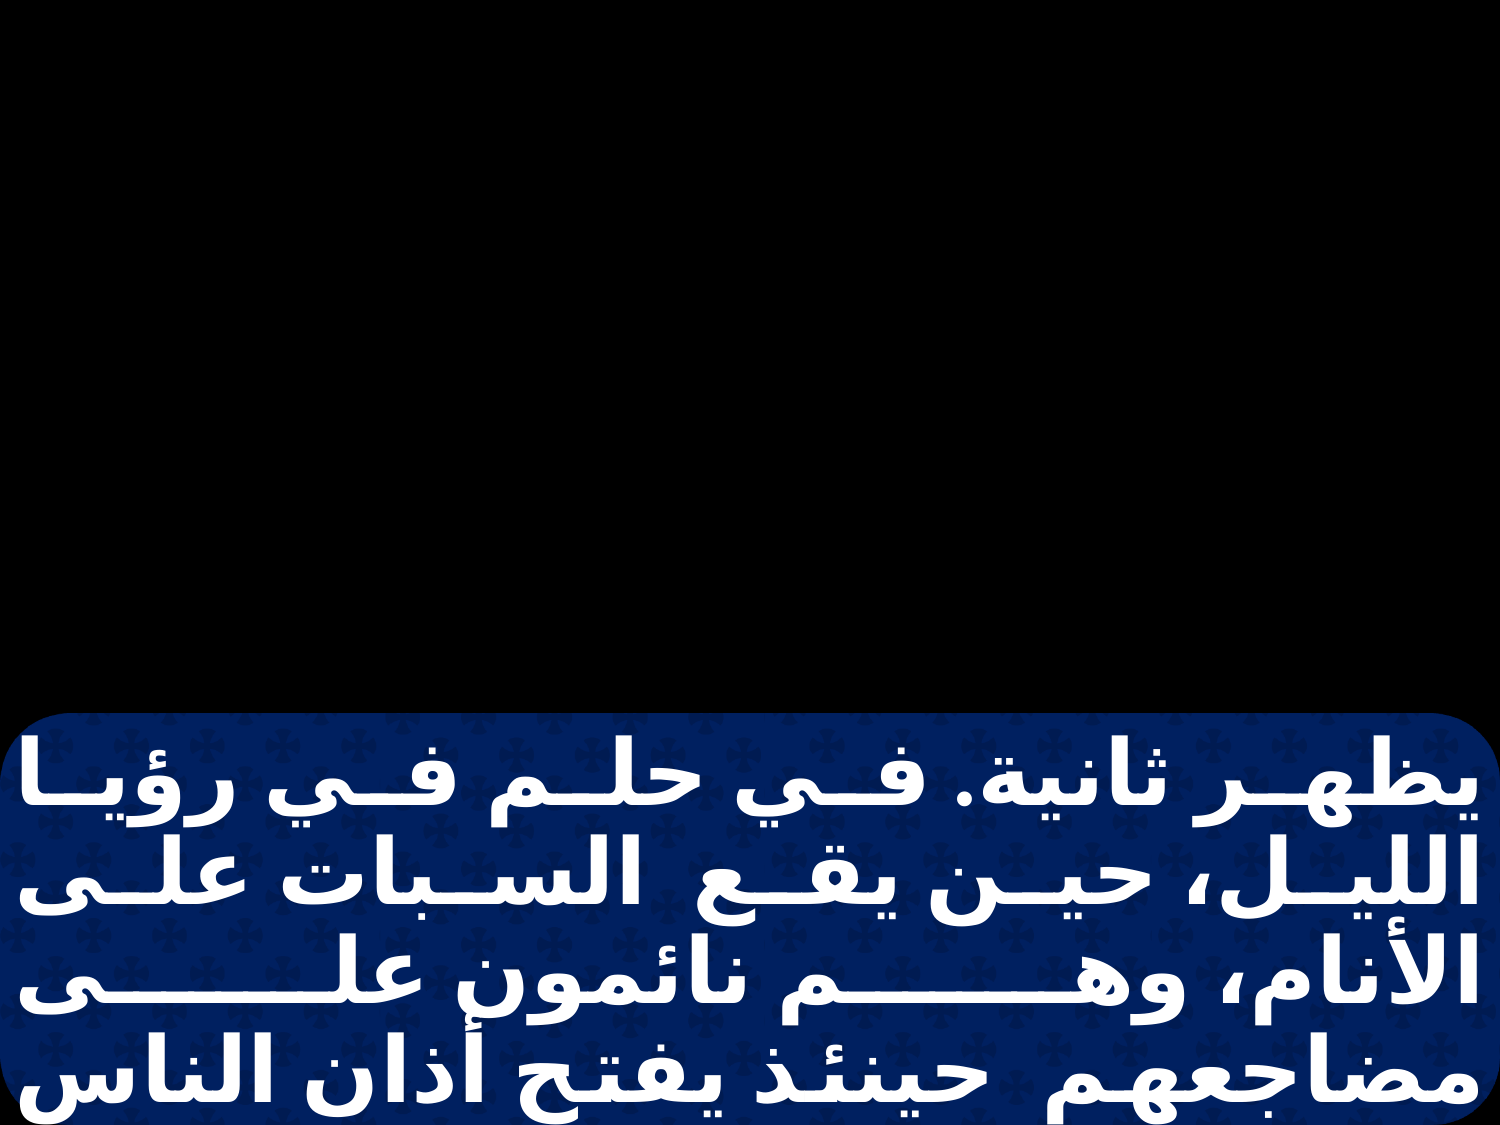

يظهر ثانية. في حلم في رؤيا الليل، حين يقع  السبات على الأنام، وهم نائمون على مضاجعهم  حينئذ يفتح أذان الناس ويختم على إنذارهم،  ليتحول الإنسان عن عمله، ويمحو الكبرياء عن